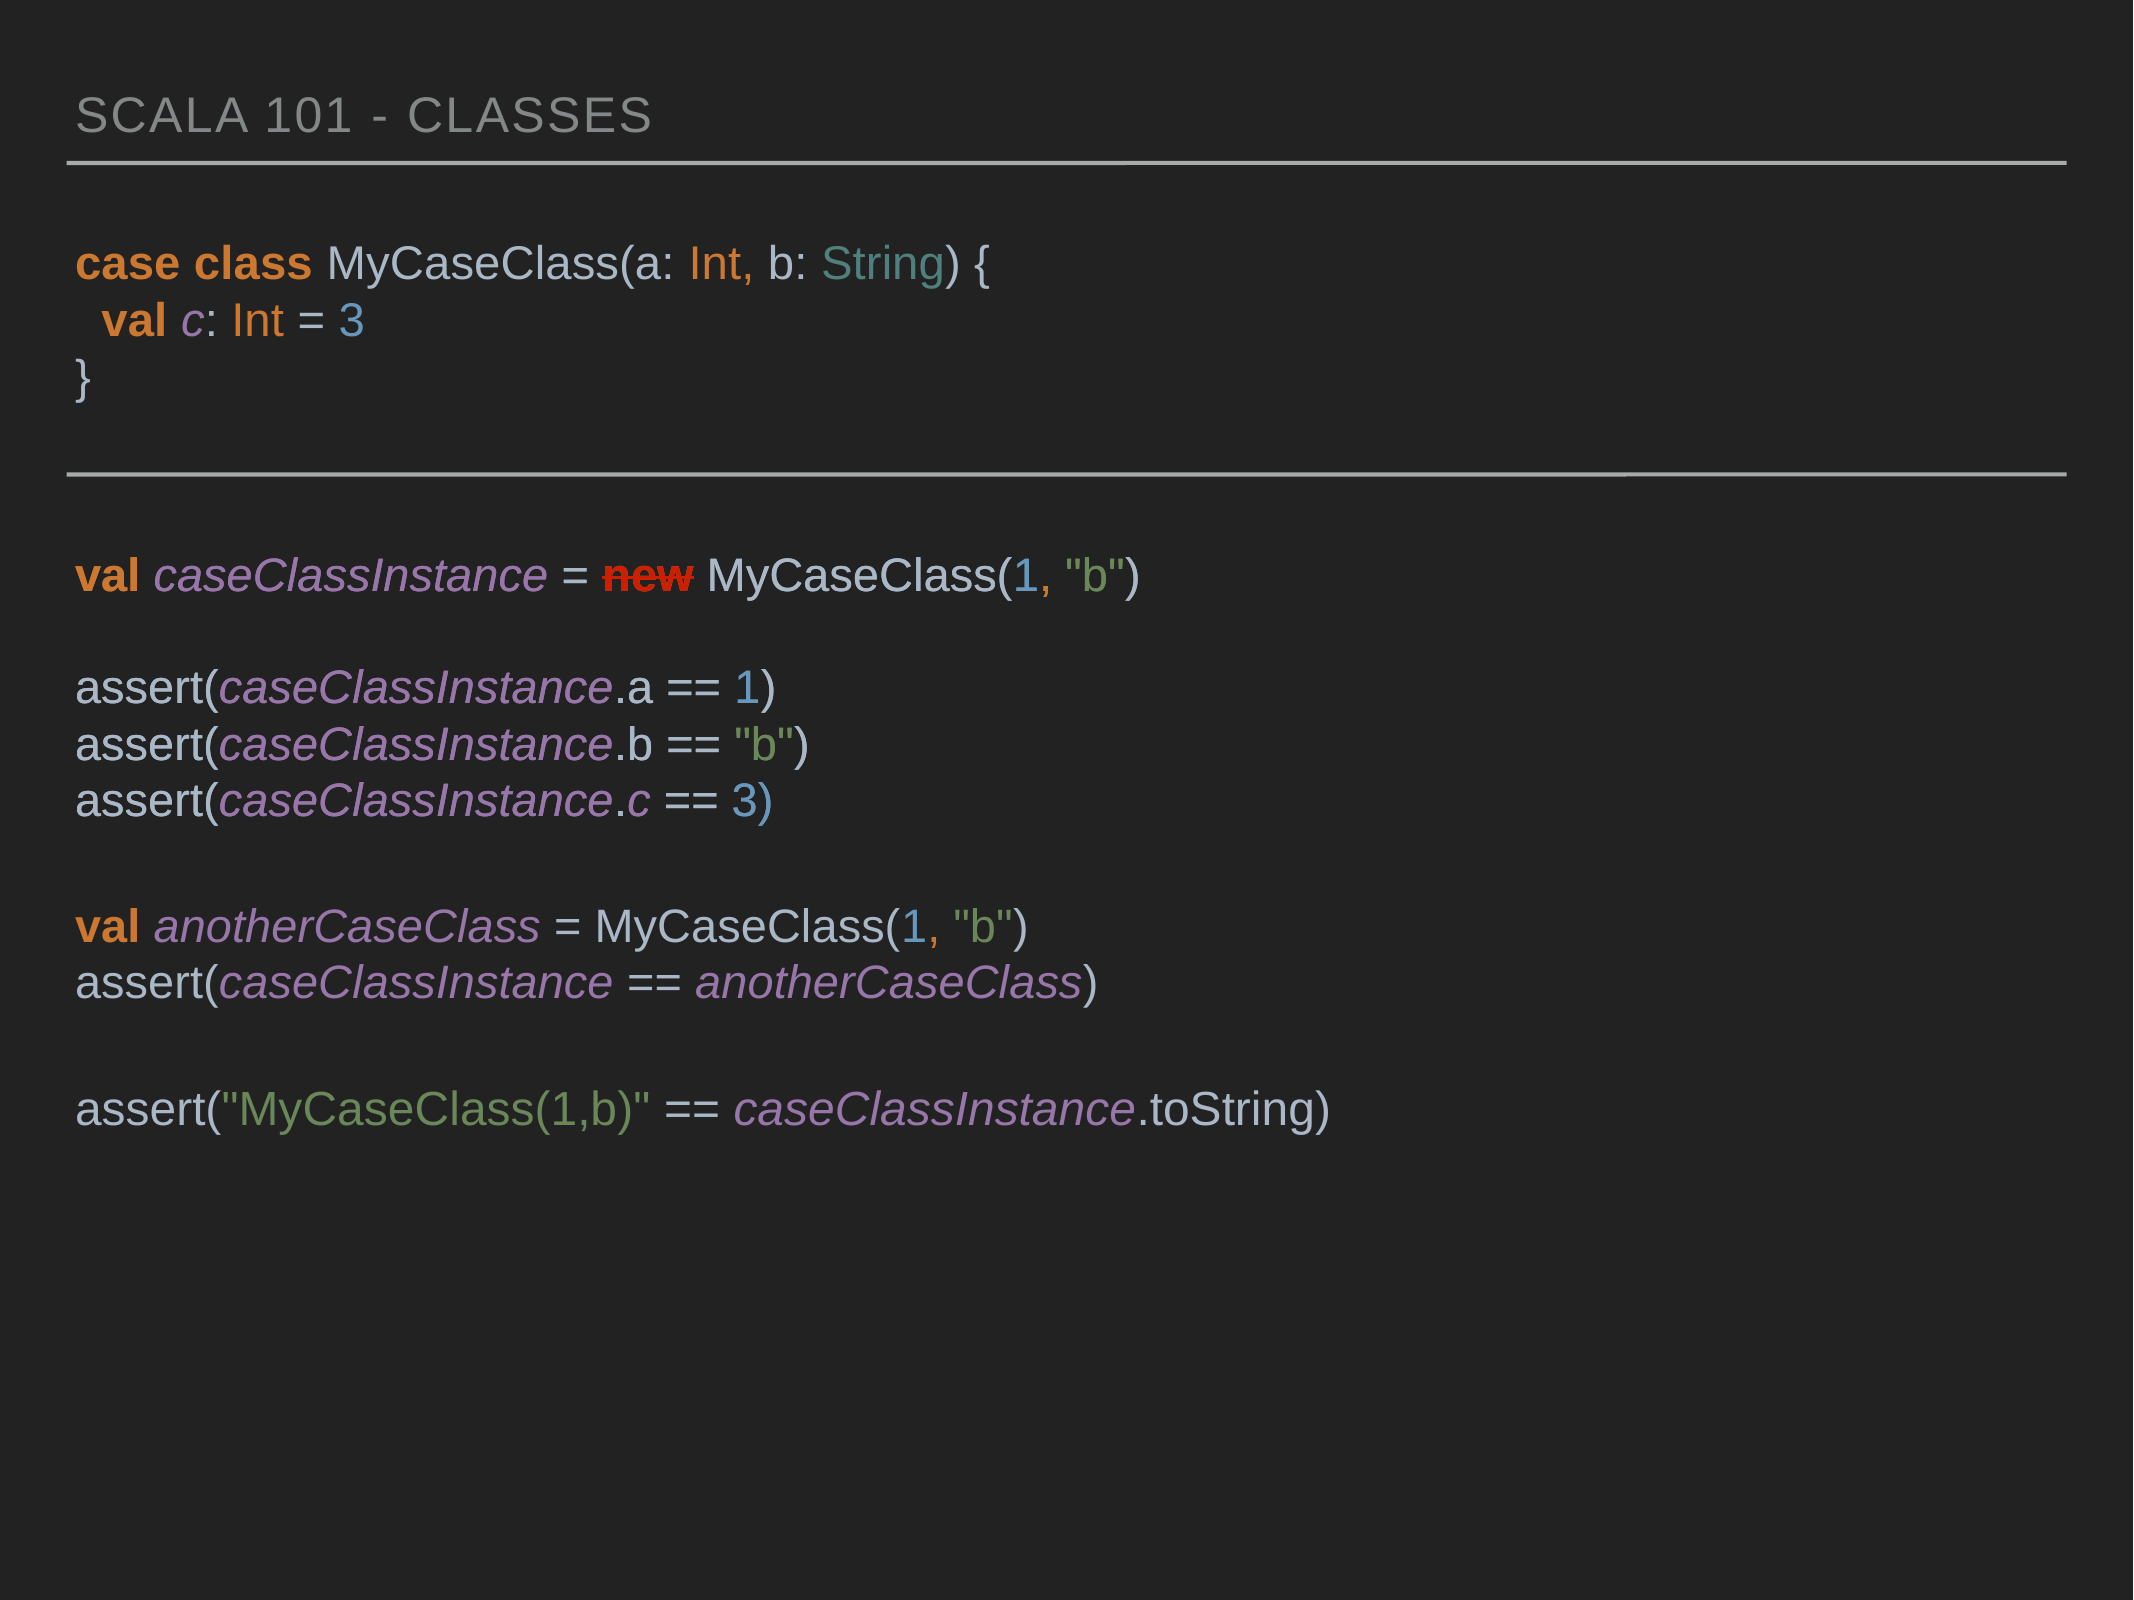

Scala 101 - Classes
case class MyCaseClass(a: Int, b: String) {
  val c: Int = 3
}

val caseClassInstance = new MyCaseClass(1, "b")
assert(caseClassInstance.a == 1)
assert(caseClassInstance.b == "b")
assert(caseClassInstance.c == 3)
val caseClassInstance = new MyCaseClass(1, "b")
assert(caseClassInstance.a == 1)
assert(caseClassInstance.b == "b")
assert(caseClassInstance.c == 3)
val anotherCaseClass = MyCaseClass(1, "b")
assert(caseClassInstance == anotherCaseClass)
assert("MyCaseClass(1,b)" == caseClassInstance.toString)